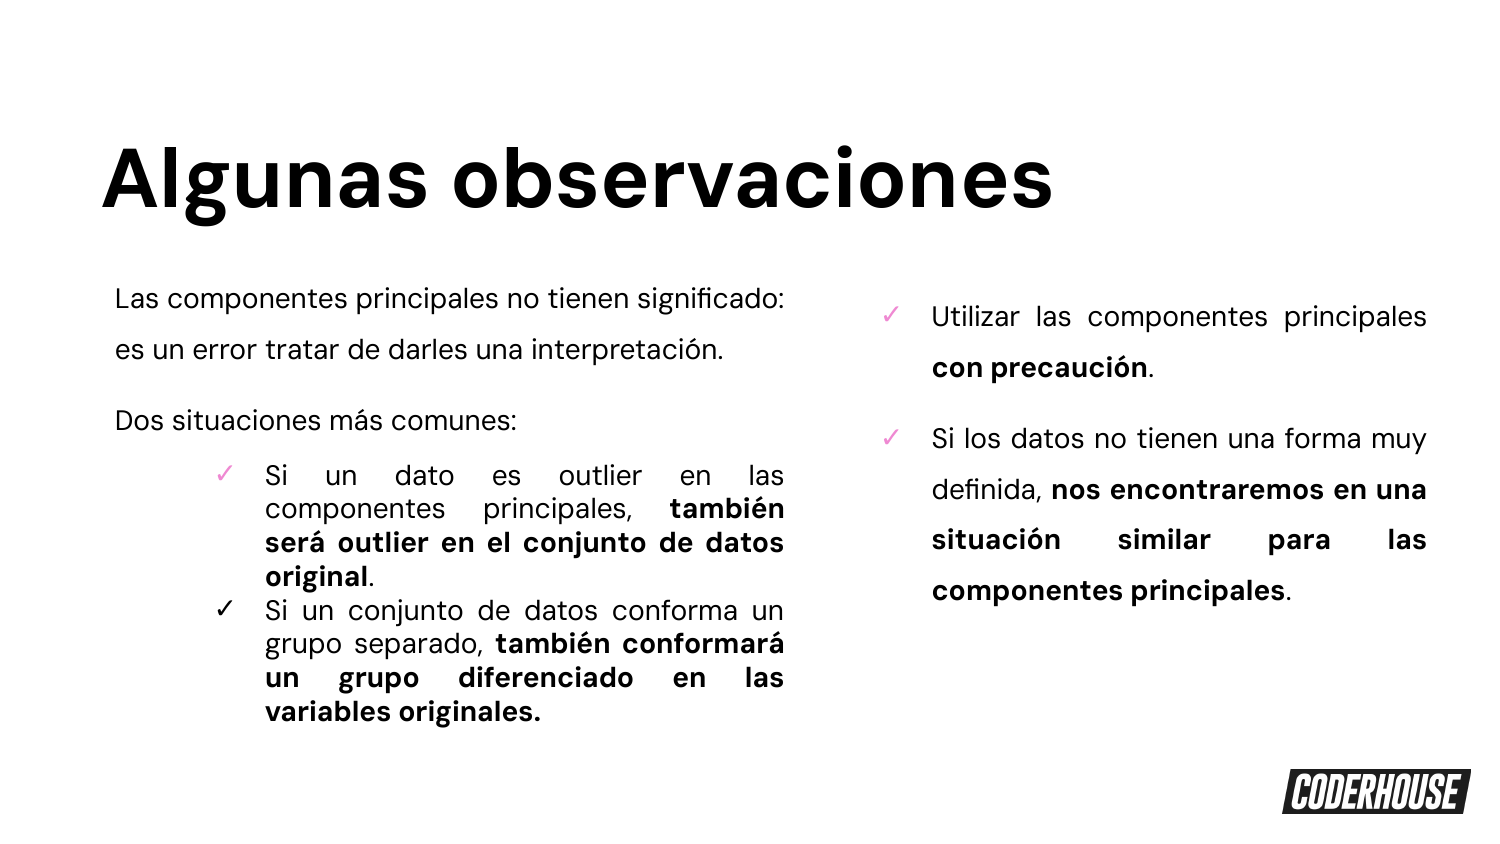

Algunas observaciones
Las componentes principales no tienen significado: es un error tratar de darles una interpretación.
Dos situaciones más comunes:
Si un dato es outlier en las componentes principales, también será outlier en el conjunto de datos original.
Si un conjunto de datos conforma un grupo separado, también conformará un grupo diferenciado en las variables originales.
Utilizar las componentes principales con precaución.
Si los datos no tienen una forma muy definida, nos encontraremos en una situación similar para las componentes principales.